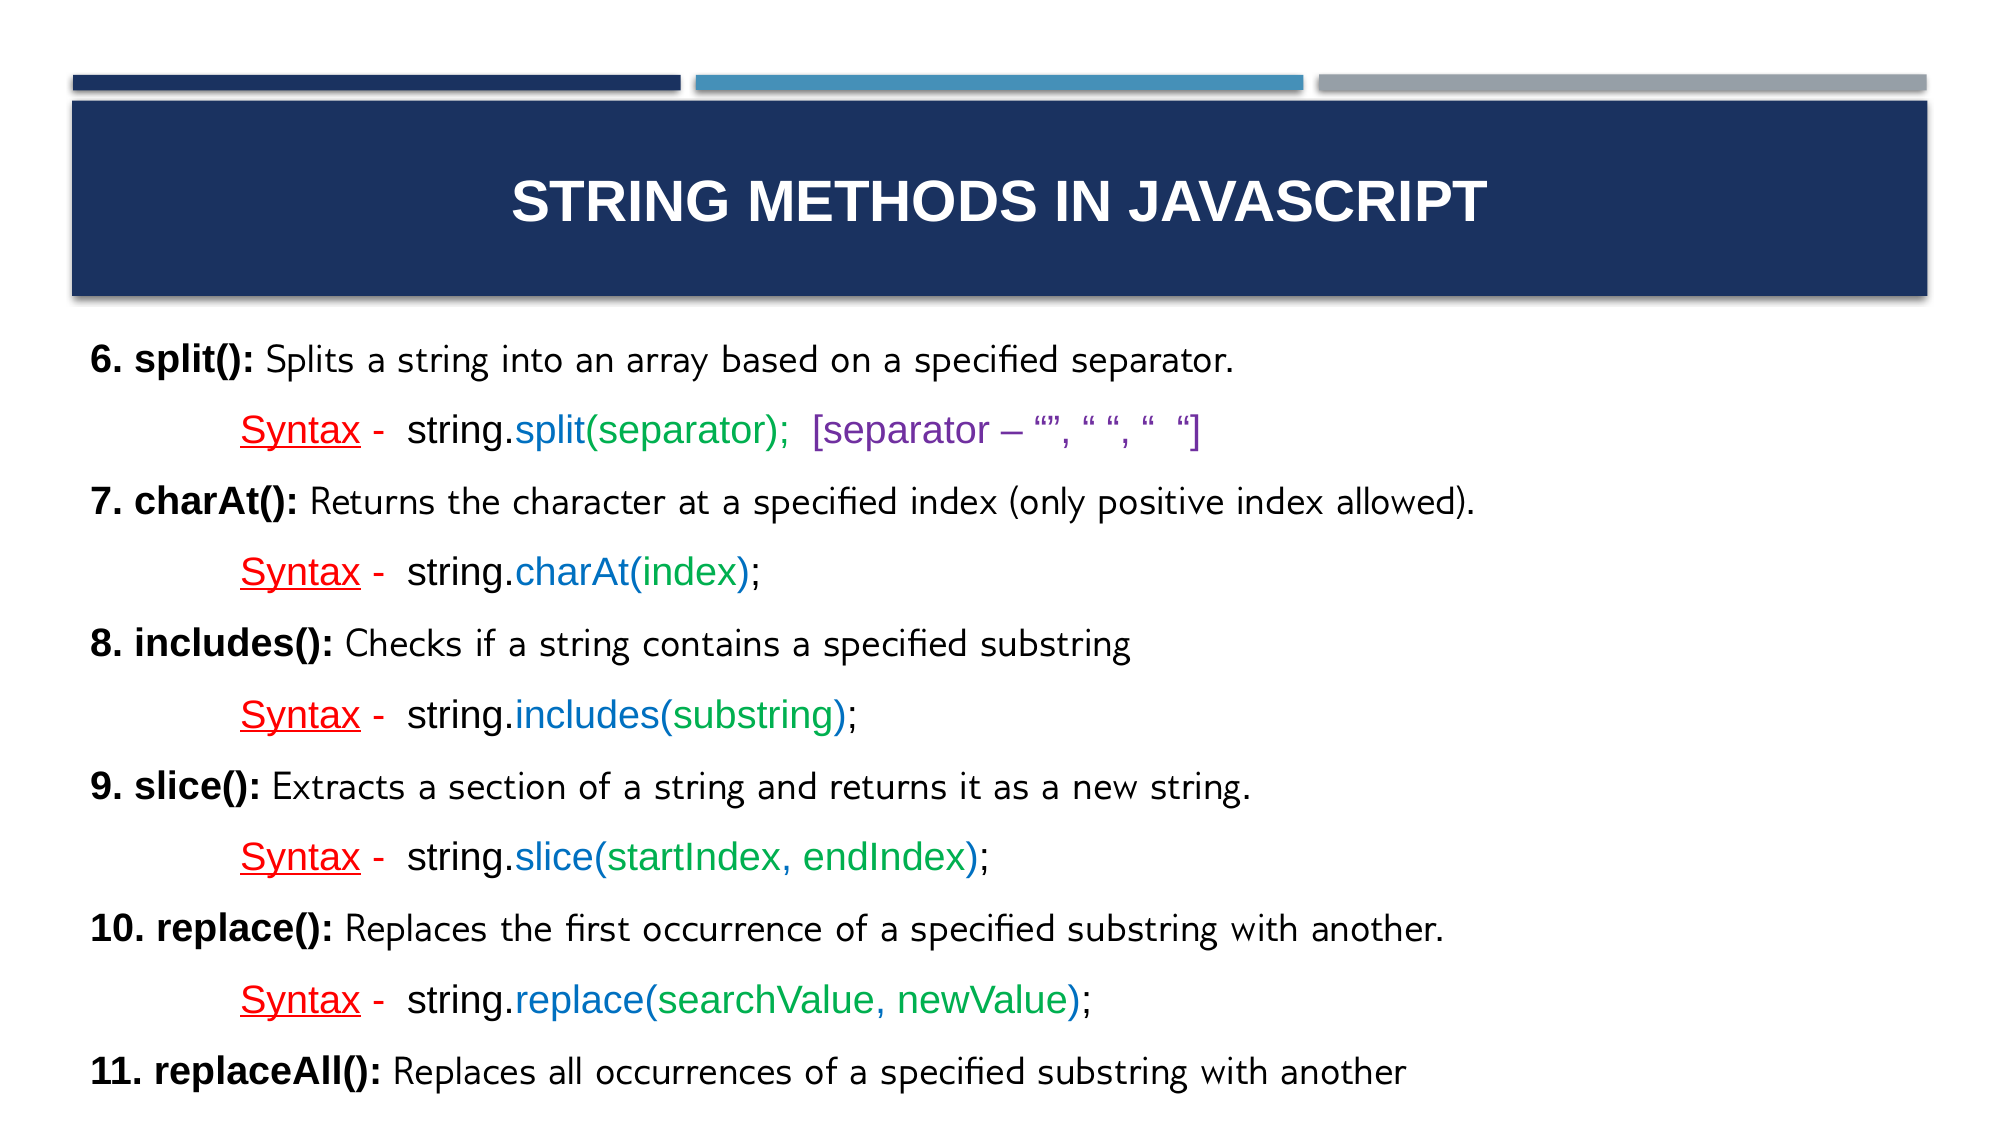

# String Methods in javascript
6. split(): Splits a string into an array based on a specified separator.
	Syntax -  string.split(separator);  [separator – “”, “ “, “  “]
7. charAt(): Returns the character at a specified index (only positive index allowed).
	Syntax -  string.charAt(index);
8. includes(): Checks if a string contains a specified substring
	Syntax -  string.includes(substring);
9. slice(): Extracts a section of a string and returns it as a new string.
	Syntax -  string.slice(startIndex, endIndex);
10. replace(): Replaces the first occurrence of a specified substring with another.
	Syntax -  string.replace(searchValue, newValue);
11. replaceAll(): Replaces all occurrences of a specified substring with another